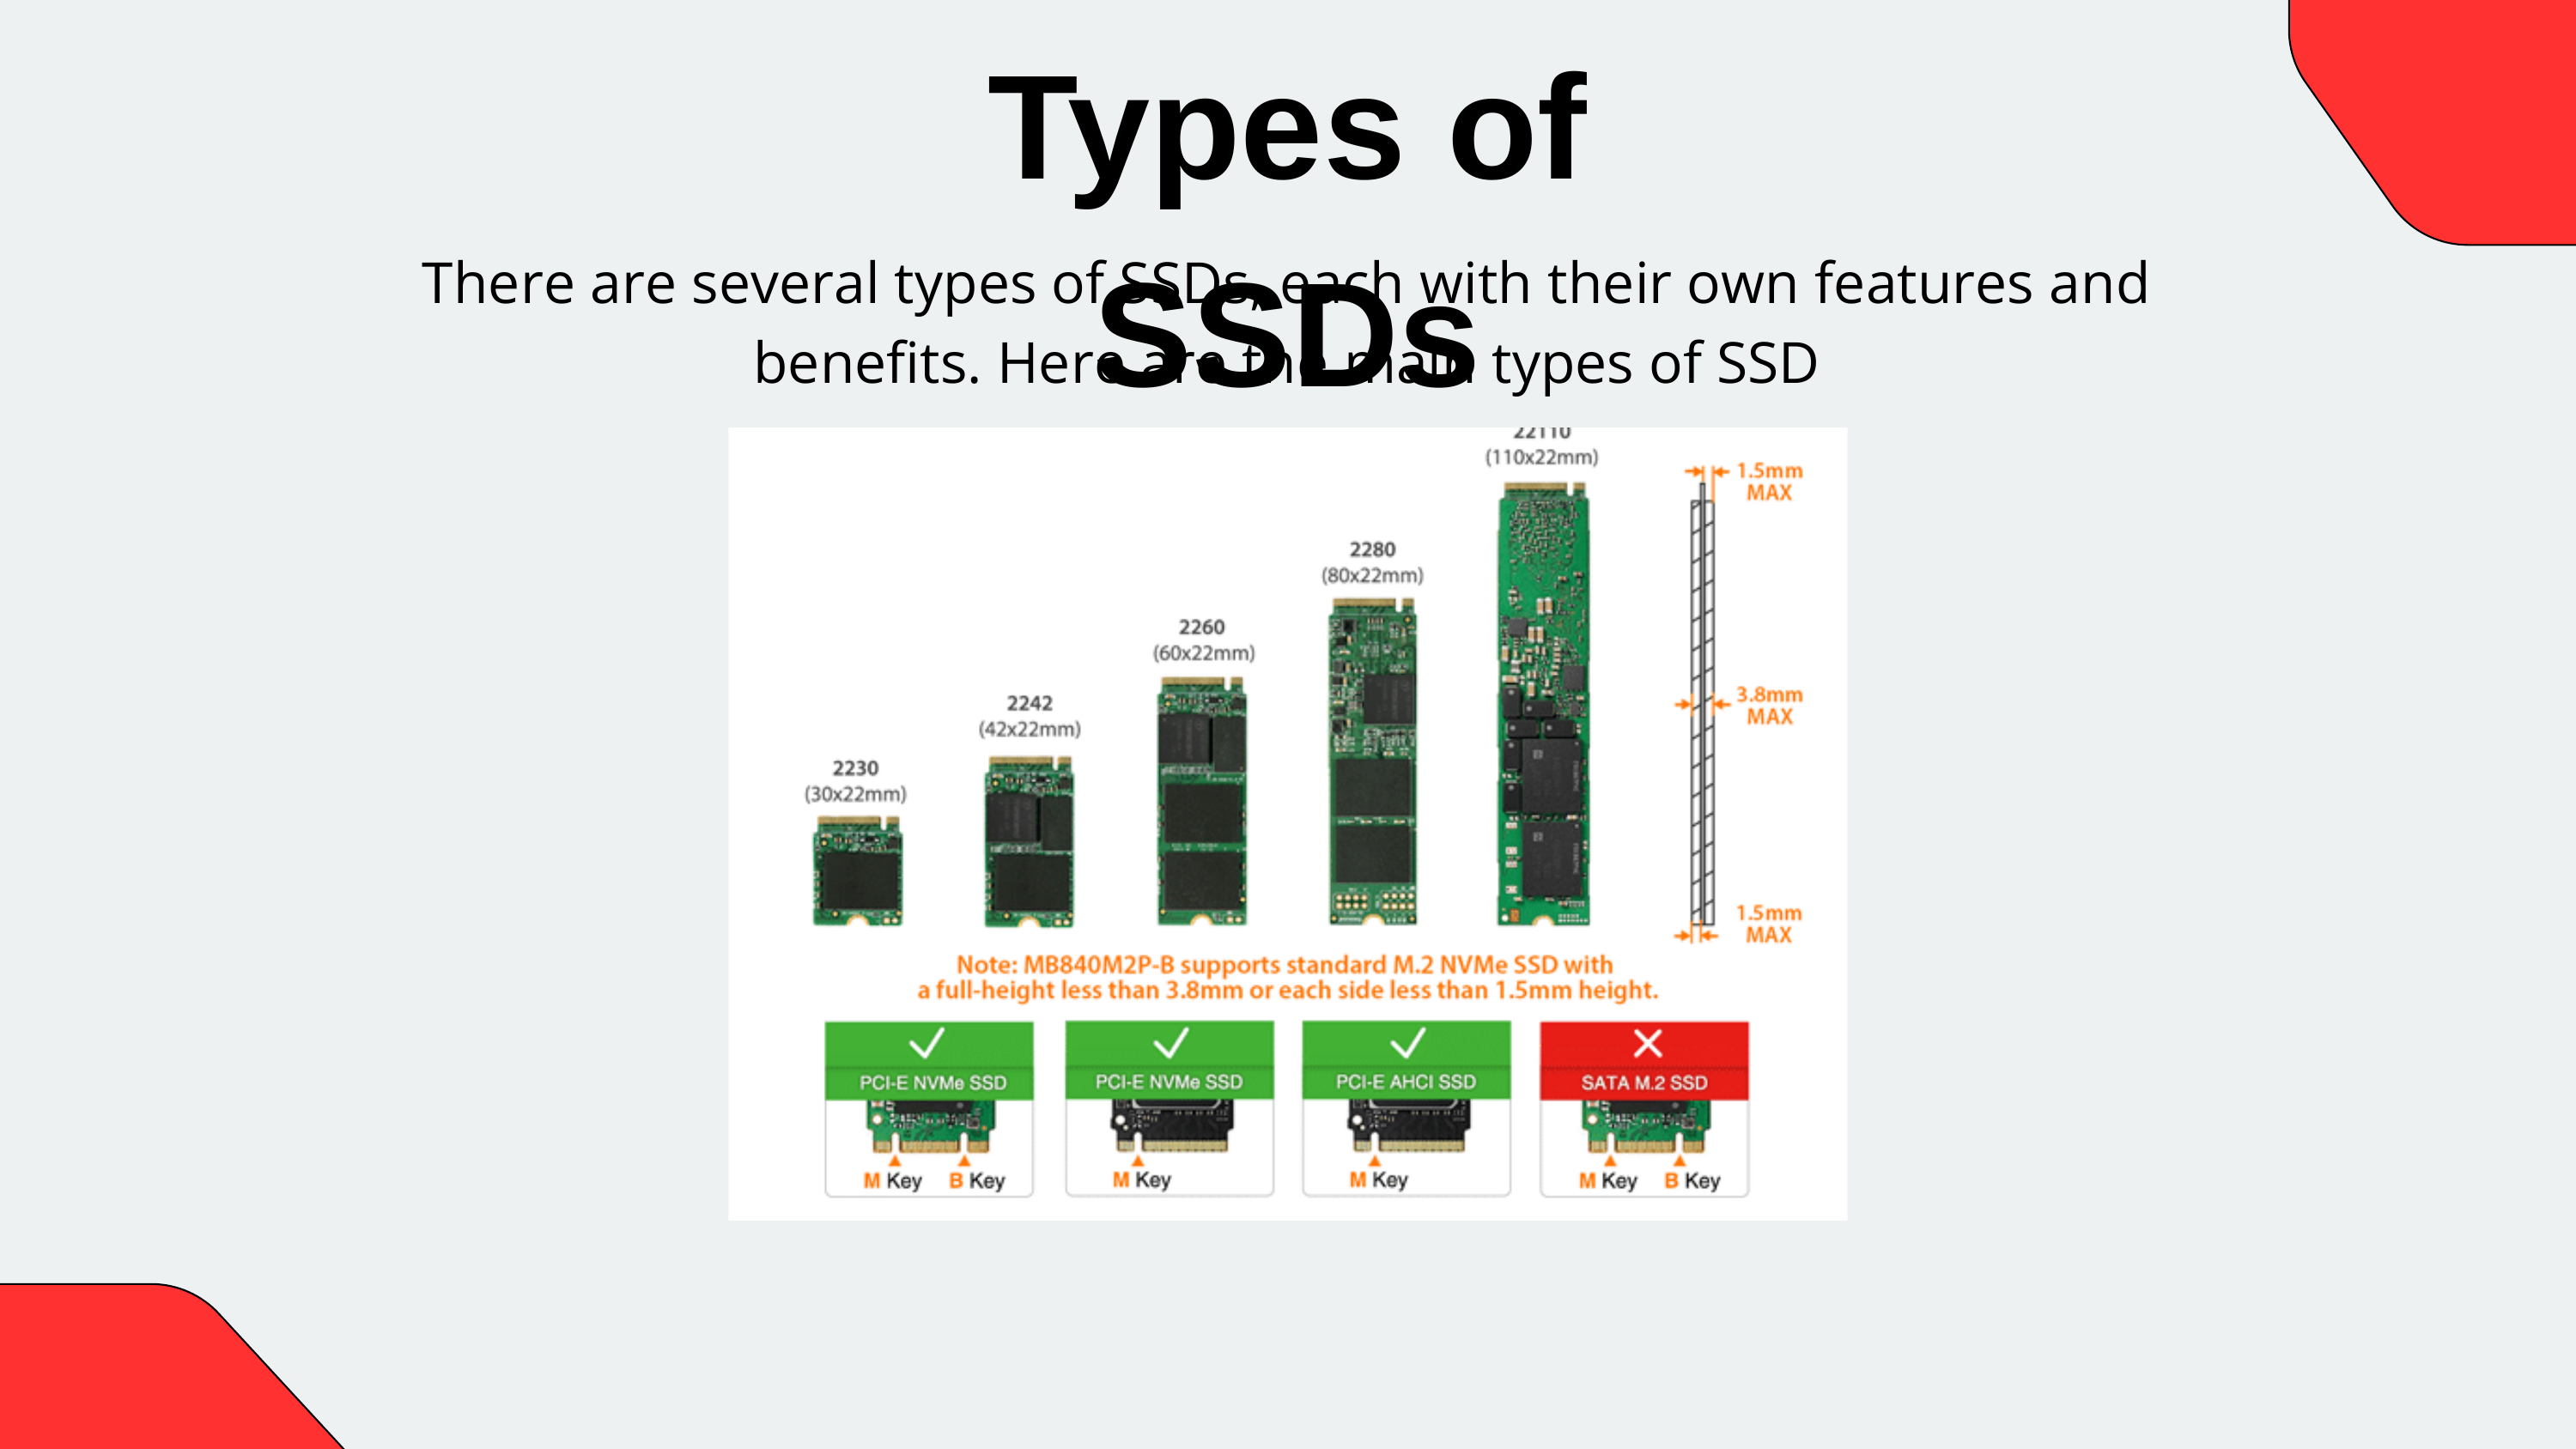

Types of SSDs

There are several types of SSDs, each with their own features and benefits. Here are the main types of SSD